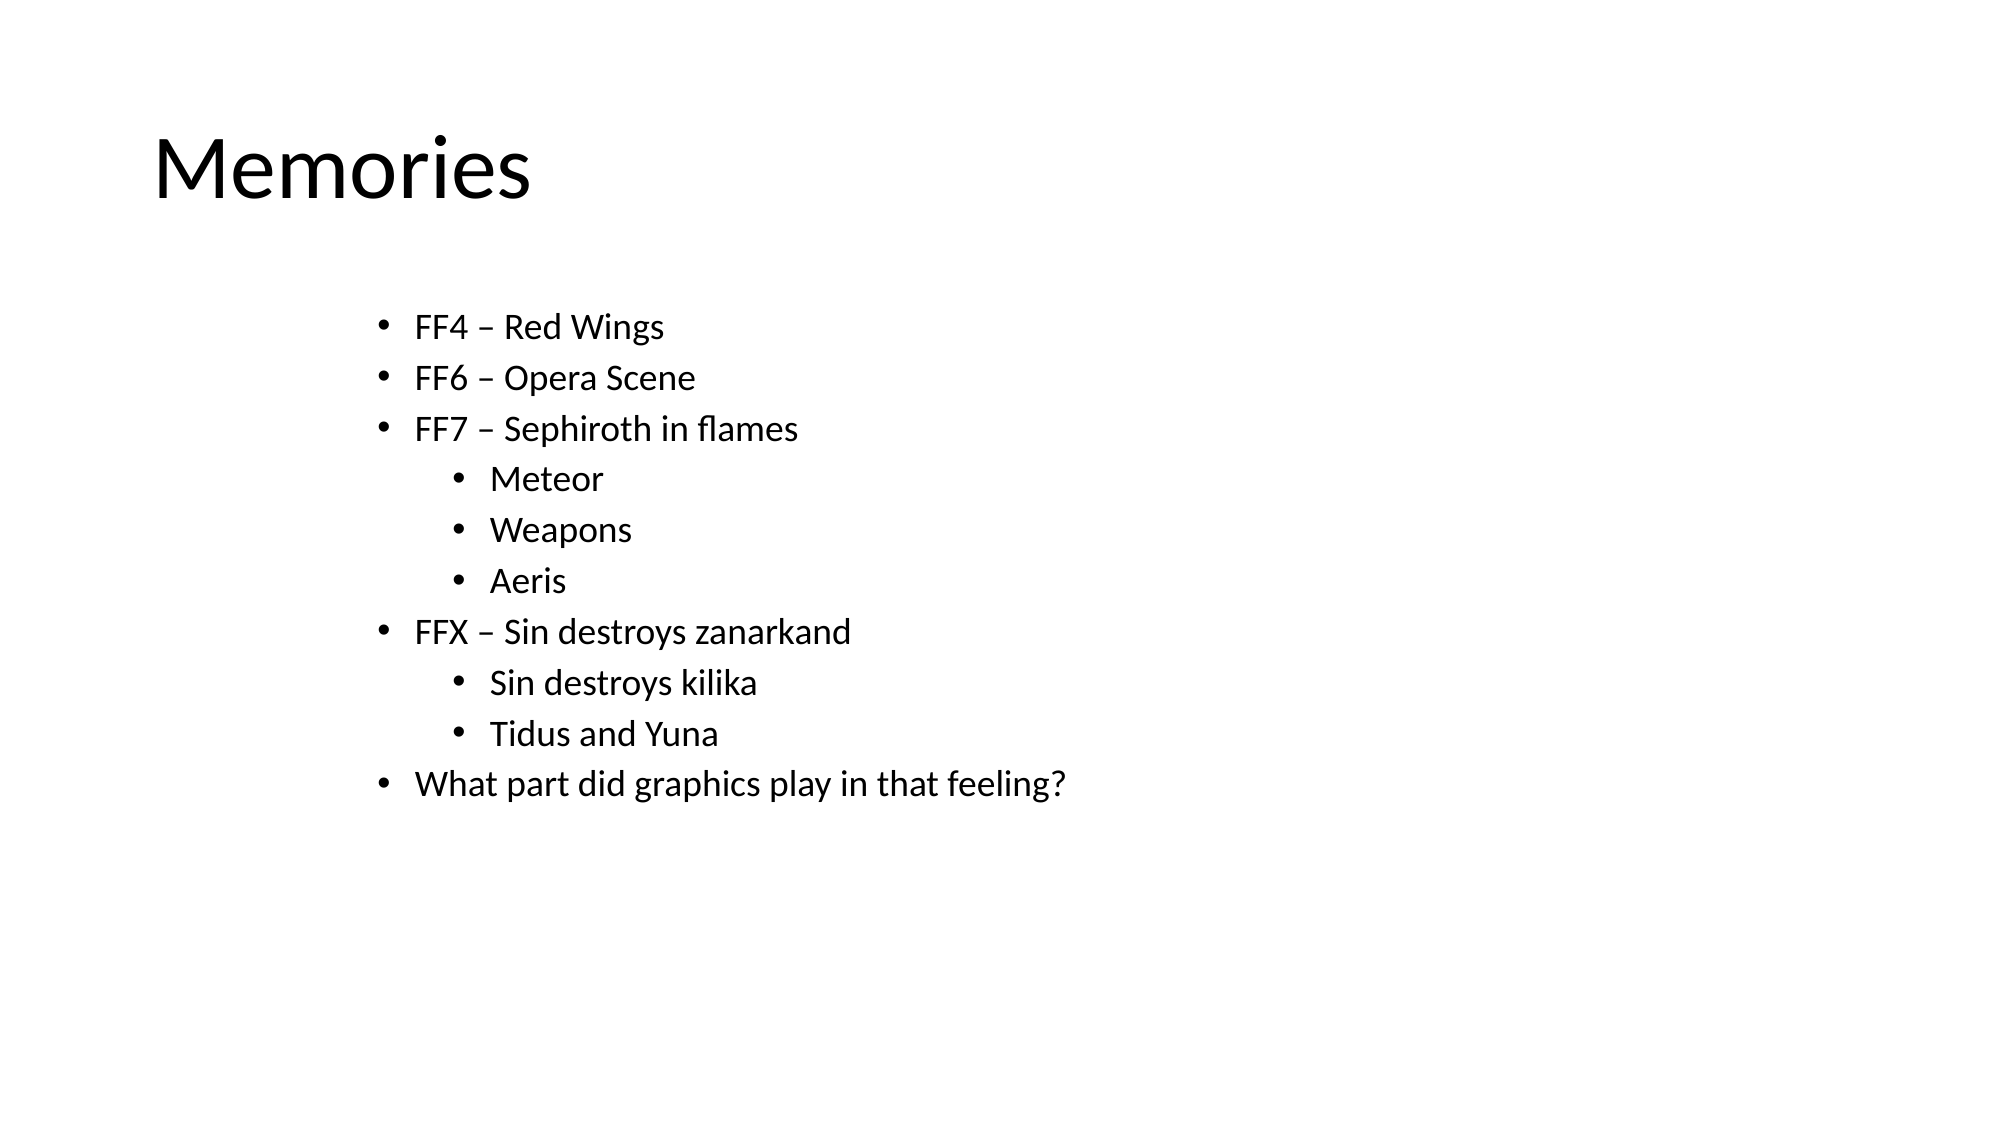

# Memories
FF4 – Red Wings
FF6 – Opera Scene
FF7 – Sephiroth in flames
Meteor
Weapons
Aeris
FFX – Sin destroys zanarkand
Sin destroys kilika
Tidus and Yuna
What part did graphics play in that feeling?